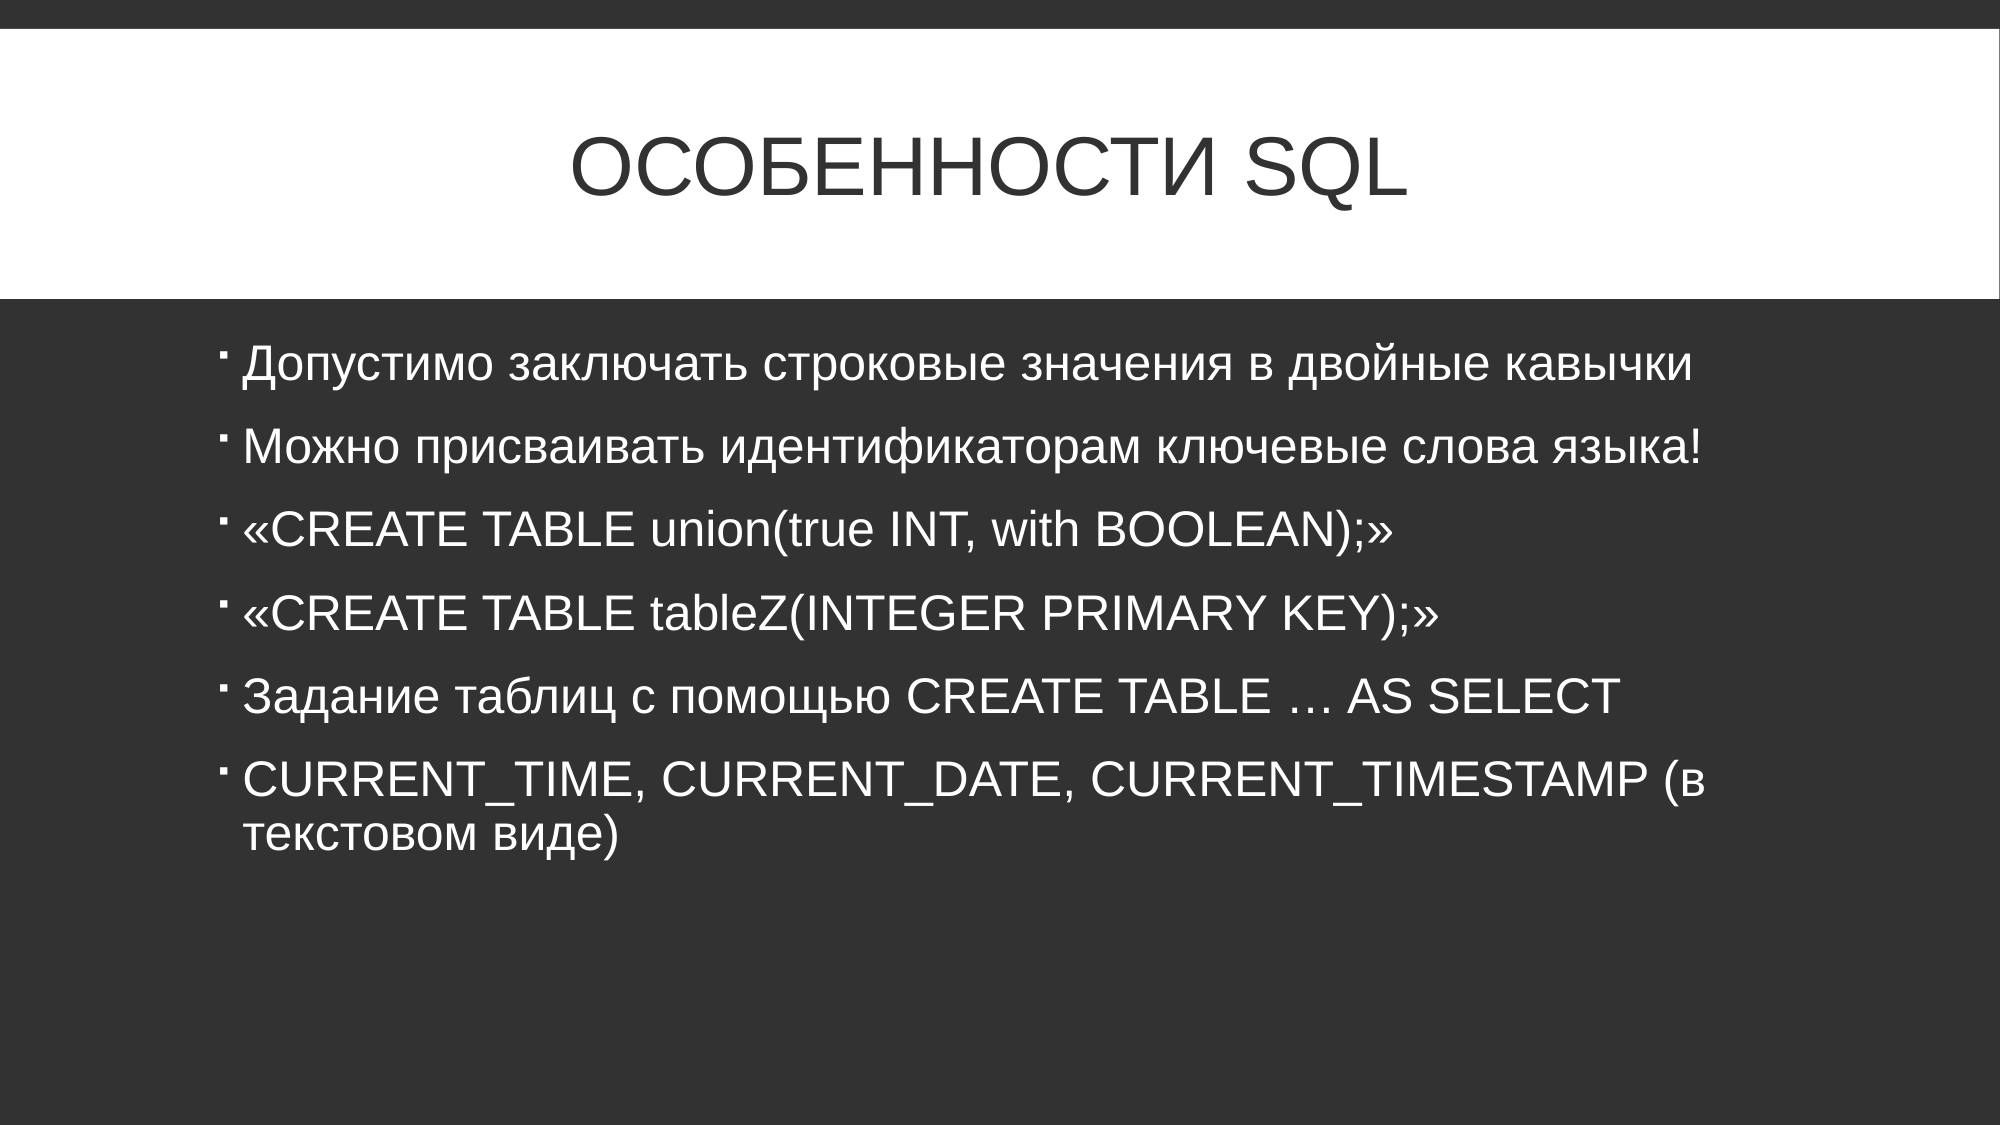

# ОСОБЕННОСТИ SQL
Допустимо заключать строковые значения в двойные кавычки
Можно присваивать идентификаторам ключевые слова языка!
«CREATE TABLE union(true INT, with BOOLEAN);»
«CREATE TABLE tableZ(INTEGER PRIMARY KEY);»
Задание таблиц с помощью CREATE TABLE … AS SELECT
CURRENT_TIME, CURRENT_DATE, CURRENT_TIMESTAMP (в текстовом виде)